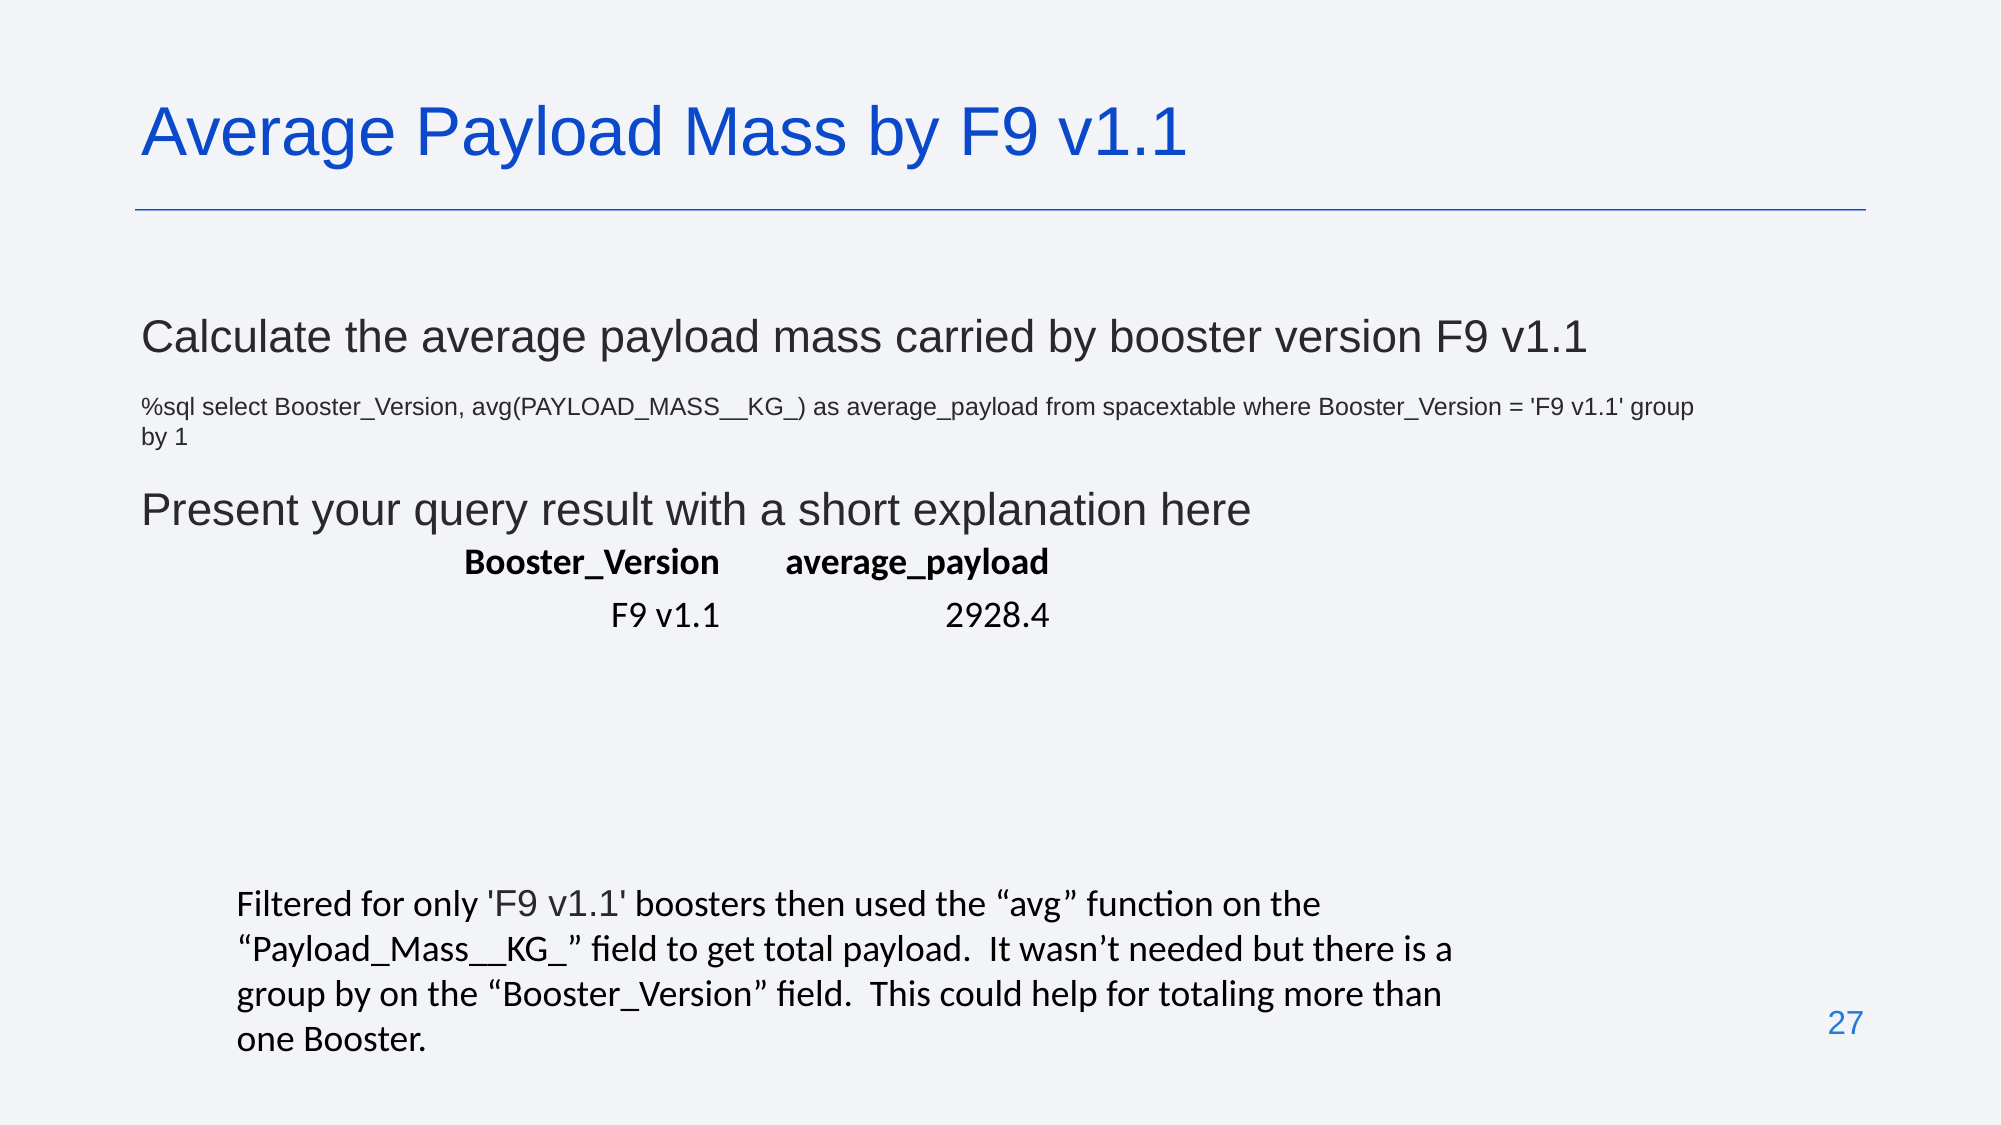

Average Payload Mass by F9 v1.1
Calculate the average payload mass carried by booster version F9 v1.1
%sql select Booster_Version, avg(PAYLOAD_MASS__KG_) as average_payload from spacextable where Booster_Version = 'F9 v1.1' group by 1
Present your query result with a short explanation here

| Booster\_Version | average\_payload |
| --- | --- |
| F9 v1.1 | 2928.4 |
Filtered for only 'F9 v1.1' boosters then used the “avg” function on the “Payload_Mass__KG_” field to get total payload.  It wasn’t needed but there is a group by on the “Booster_Version” field.  This could help for totaling more than one Booster.
27